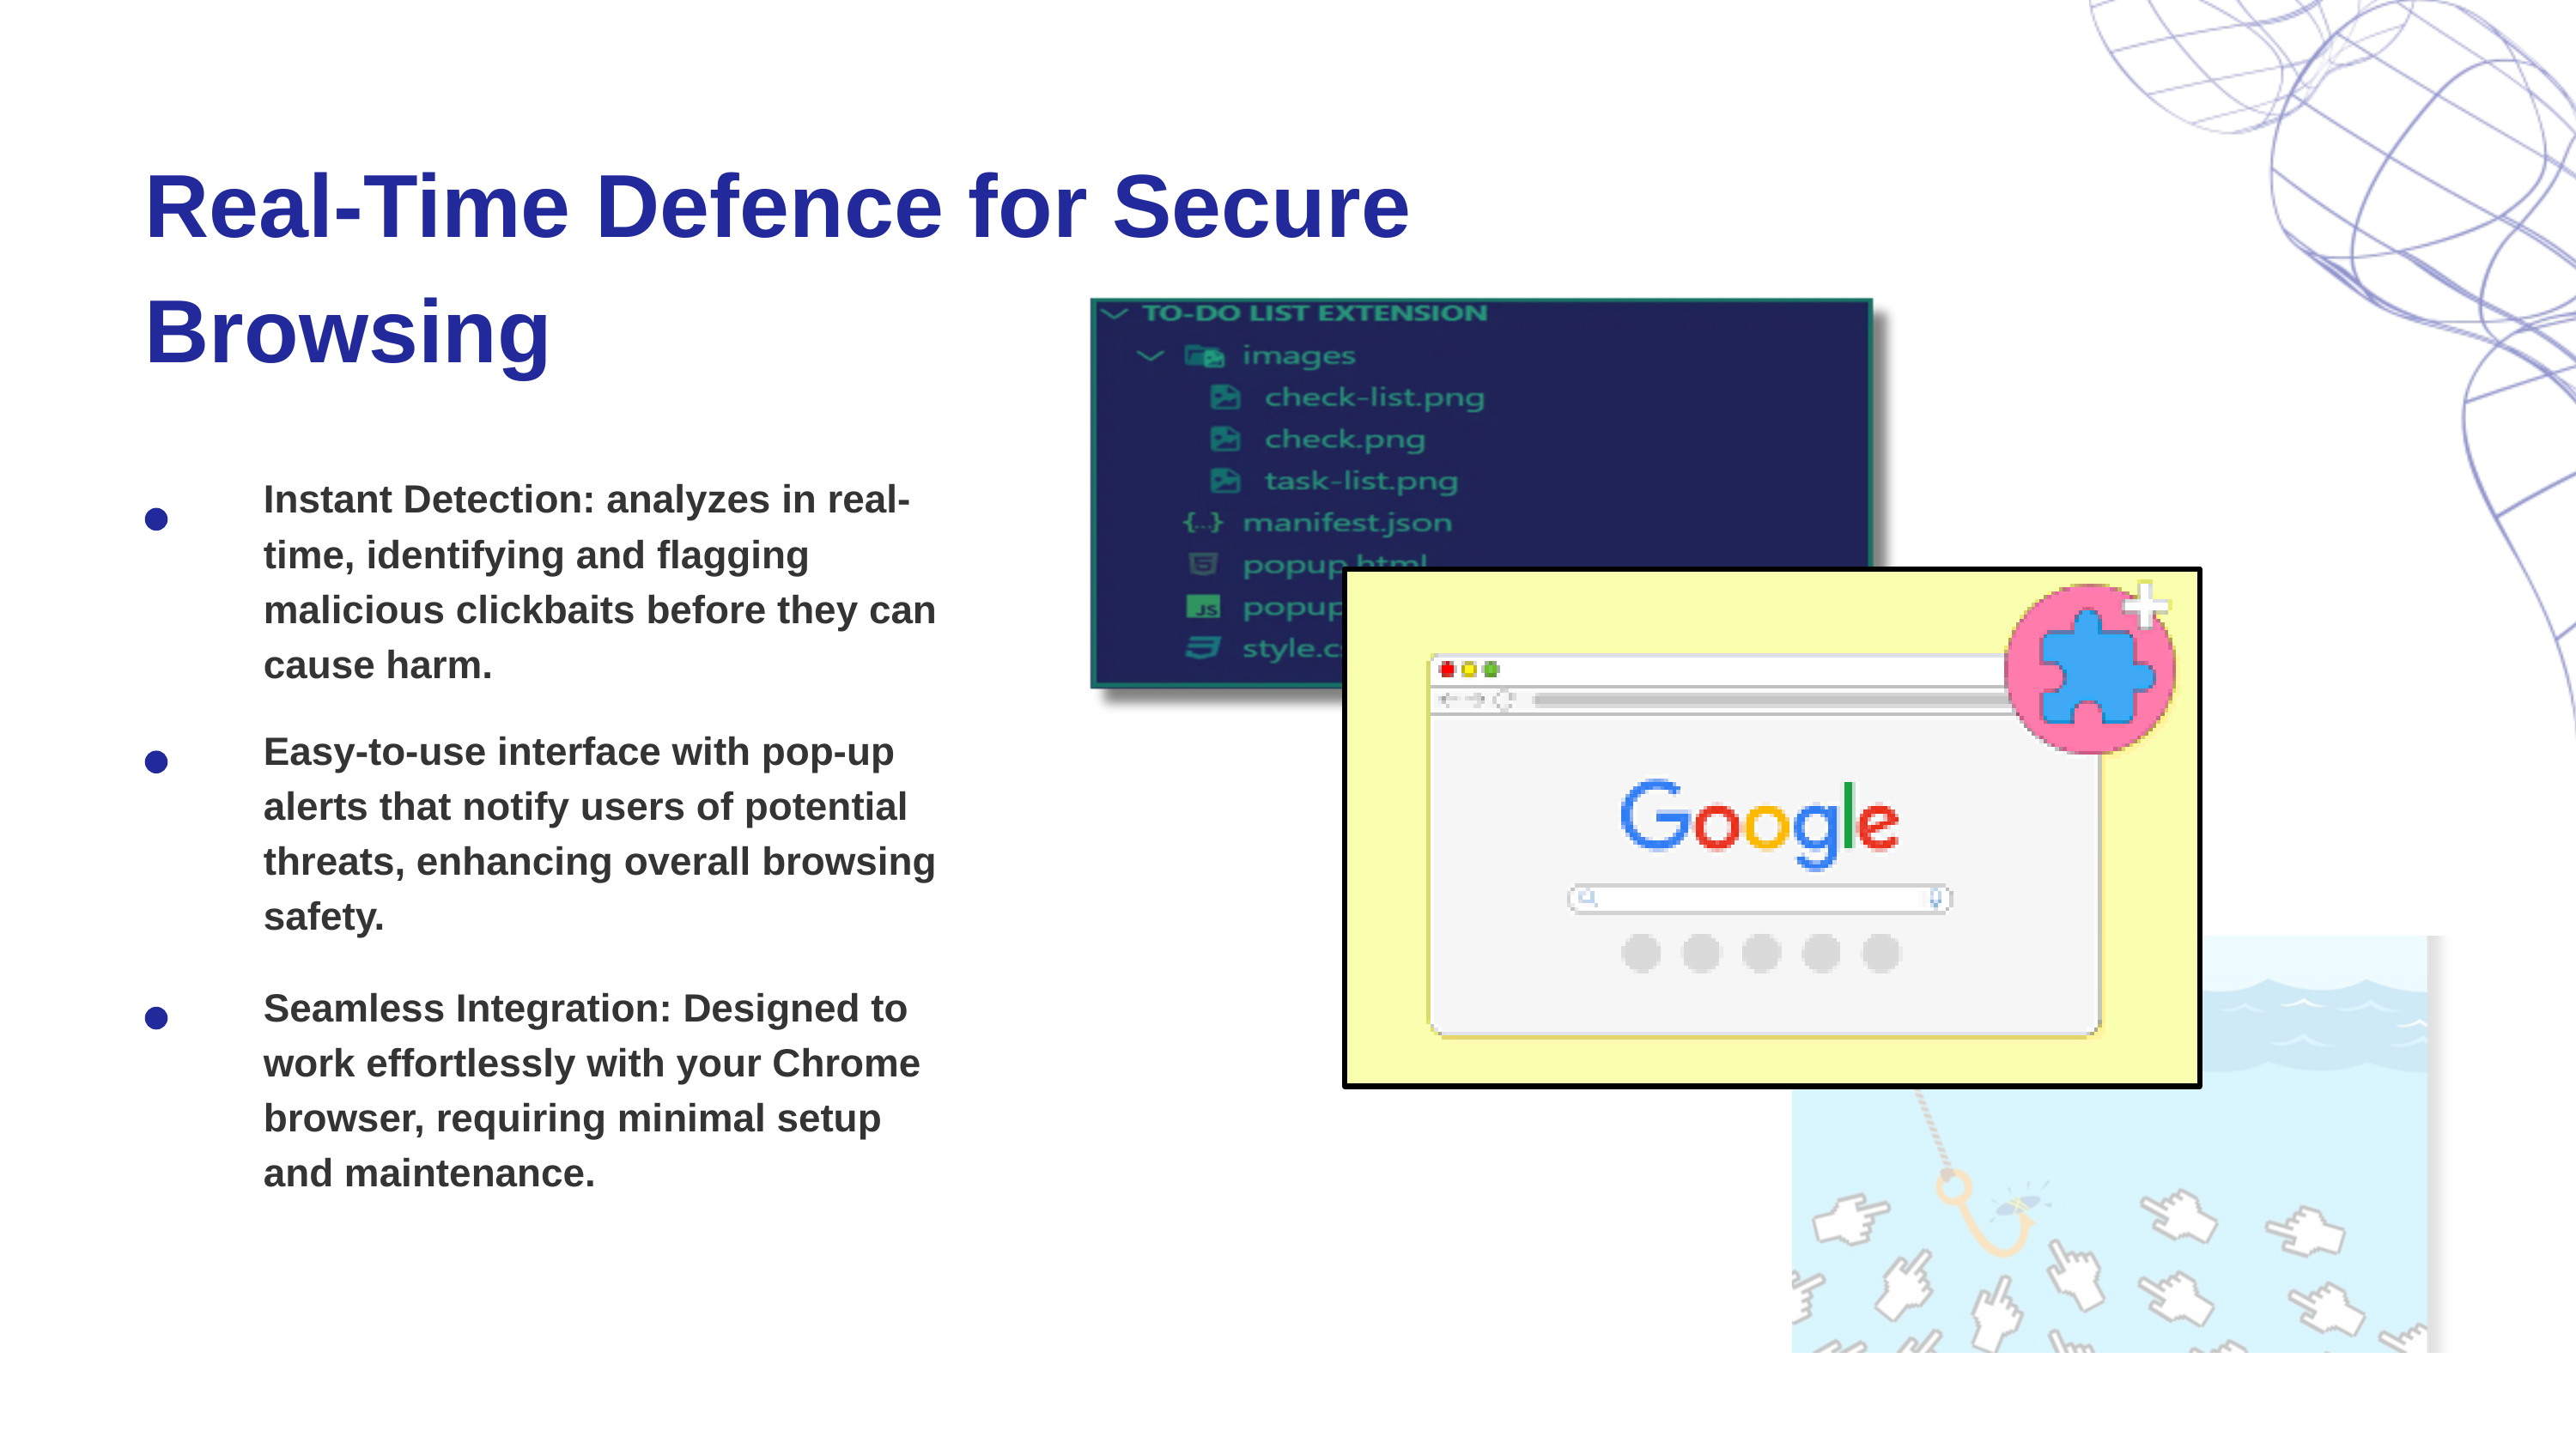

Real-Time Defence for Secure Browsing

Instant Detection: analyzes in real-time, identifying and flagging malicious clickbaits before they can cause harm.

Easy-to-use interface with pop-up alerts that notify users of potential threats, enhancing overall browsing safety.

Seamless Integration: Designed to work effortlessly with your Chrome browser, requiring minimal setup and maintenance.